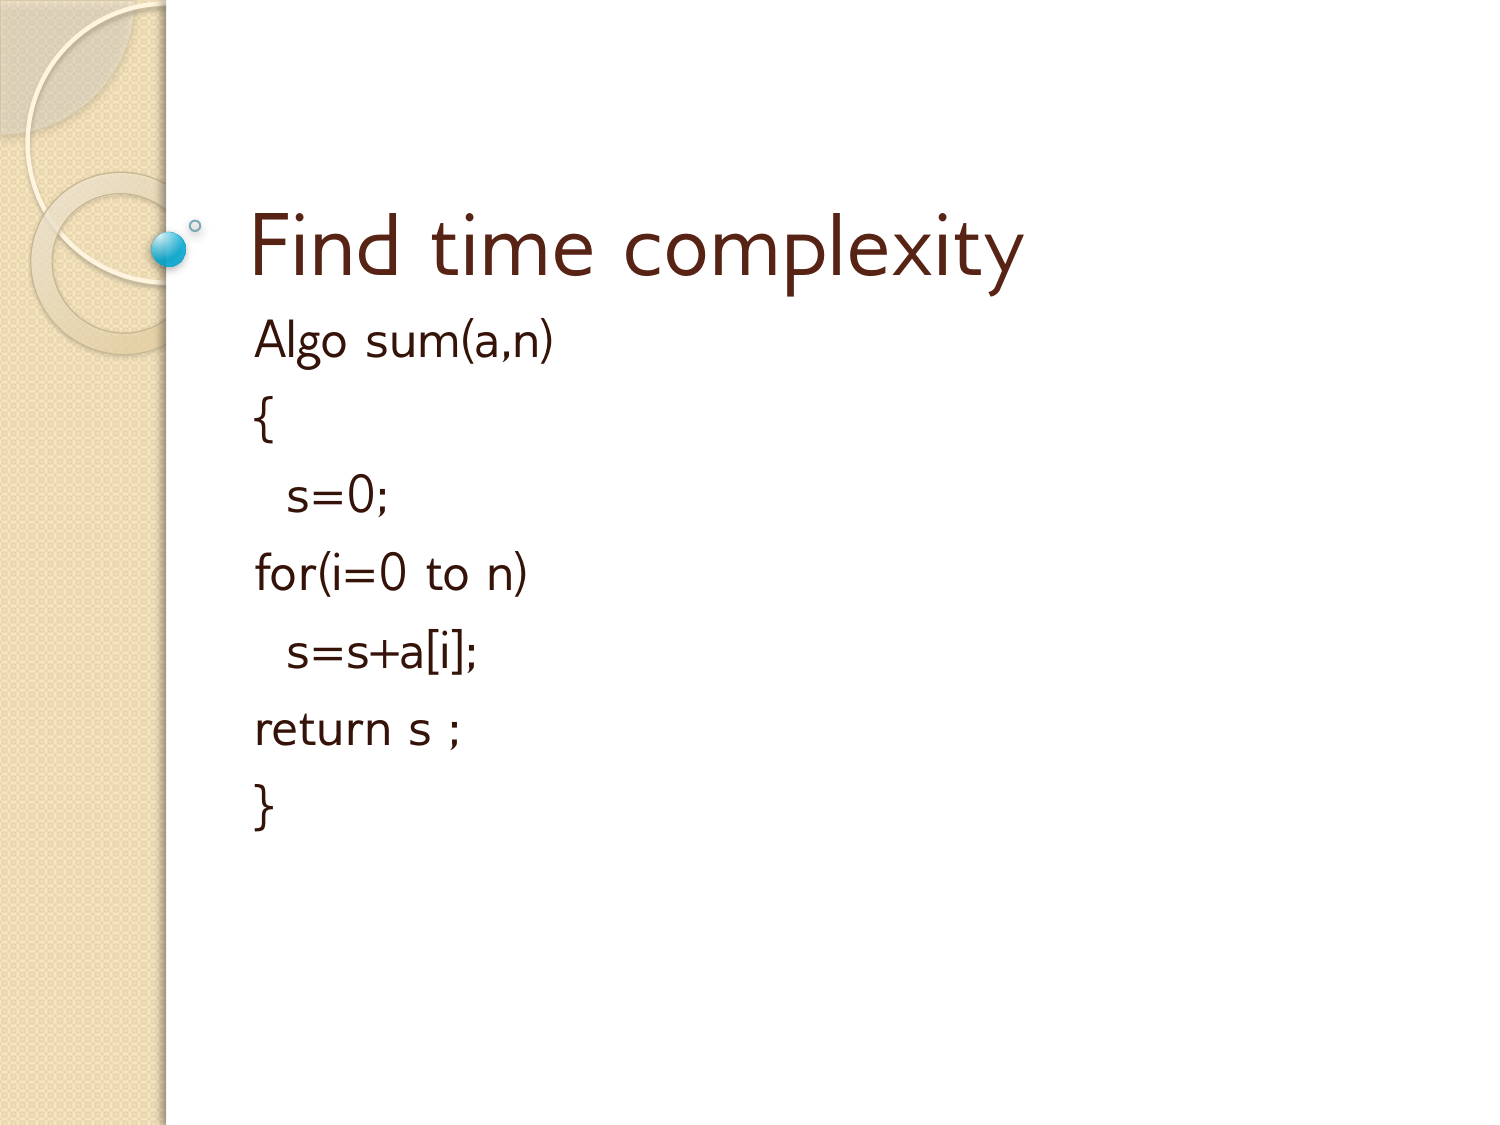

# Find time complexity
Algo sum(a,n)
{
  s=0;
for(i=0 to n)
  s=s+a[i];
return s ;
}